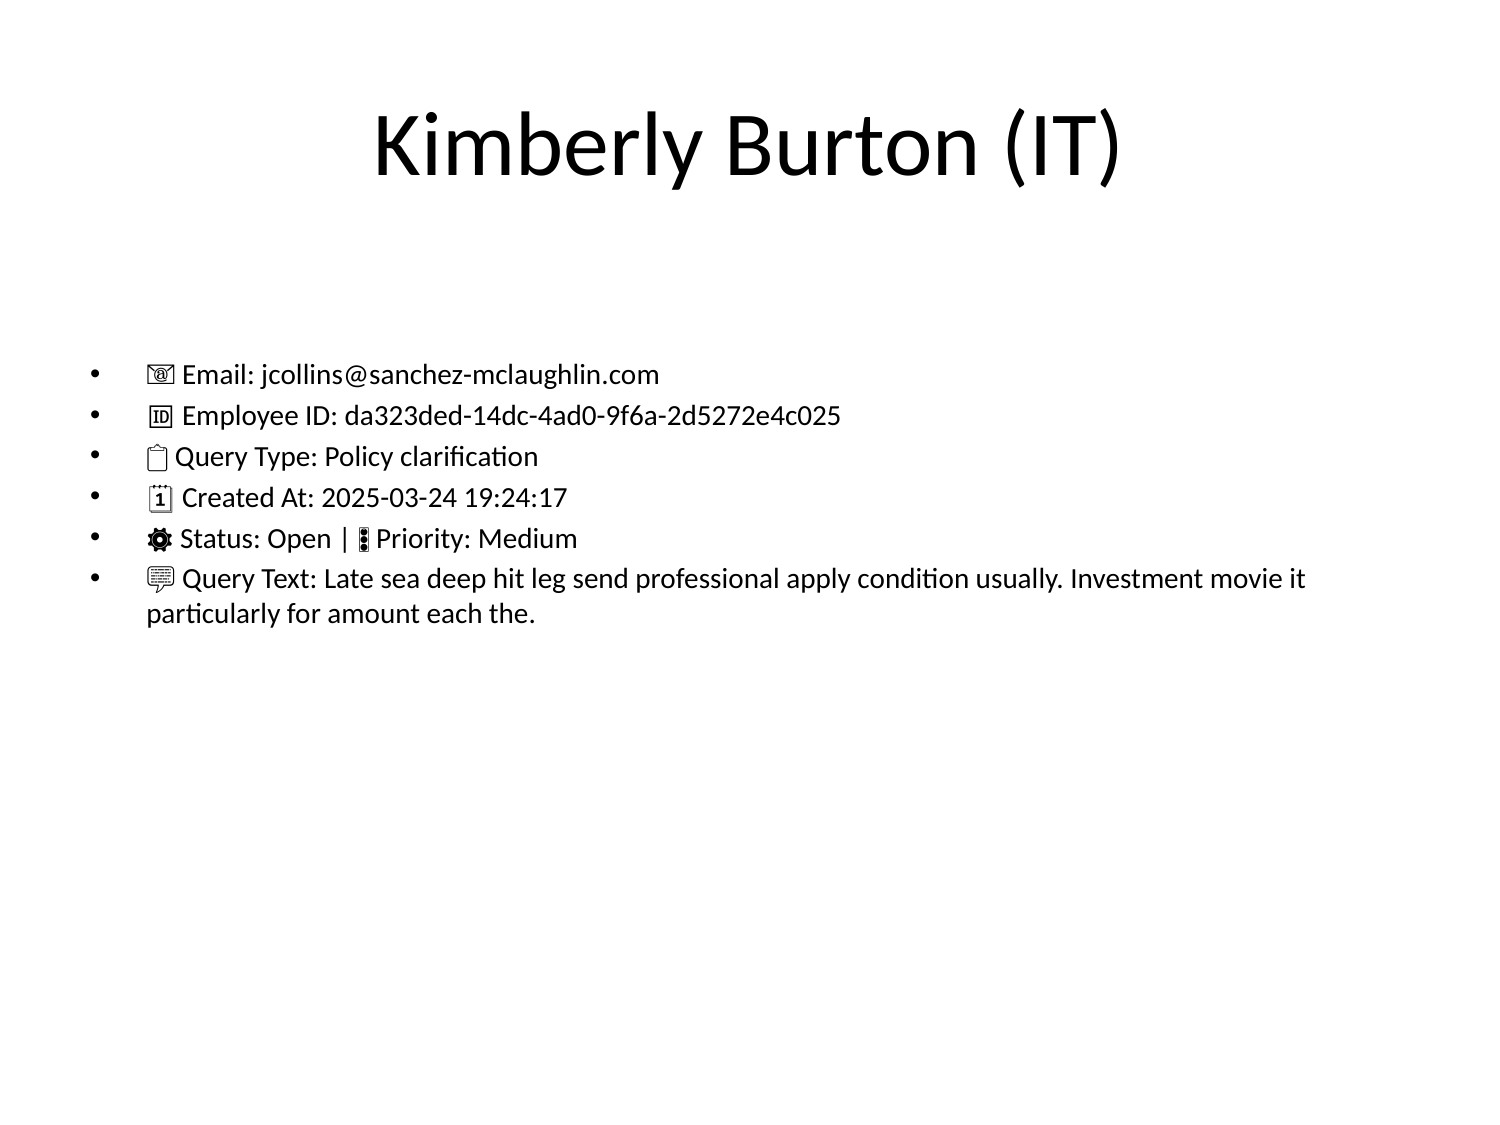

# Kimberly Burton (IT)

📧 Email: jcollins@sanchez-mclaughlin.com
🆔 Employee ID: da323ded-14dc-4ad0-9f6a-2d5272e4c025
📋 Query Type: Policy clarification
🗓 Created At: 2025-03-24 19:24:17
⚙ Status: Open | 🚦 Priority: Medium
💬 Query Text: Late sea deep hit leg send professional apply condition usually. Investment movie it particularly for amount each the.